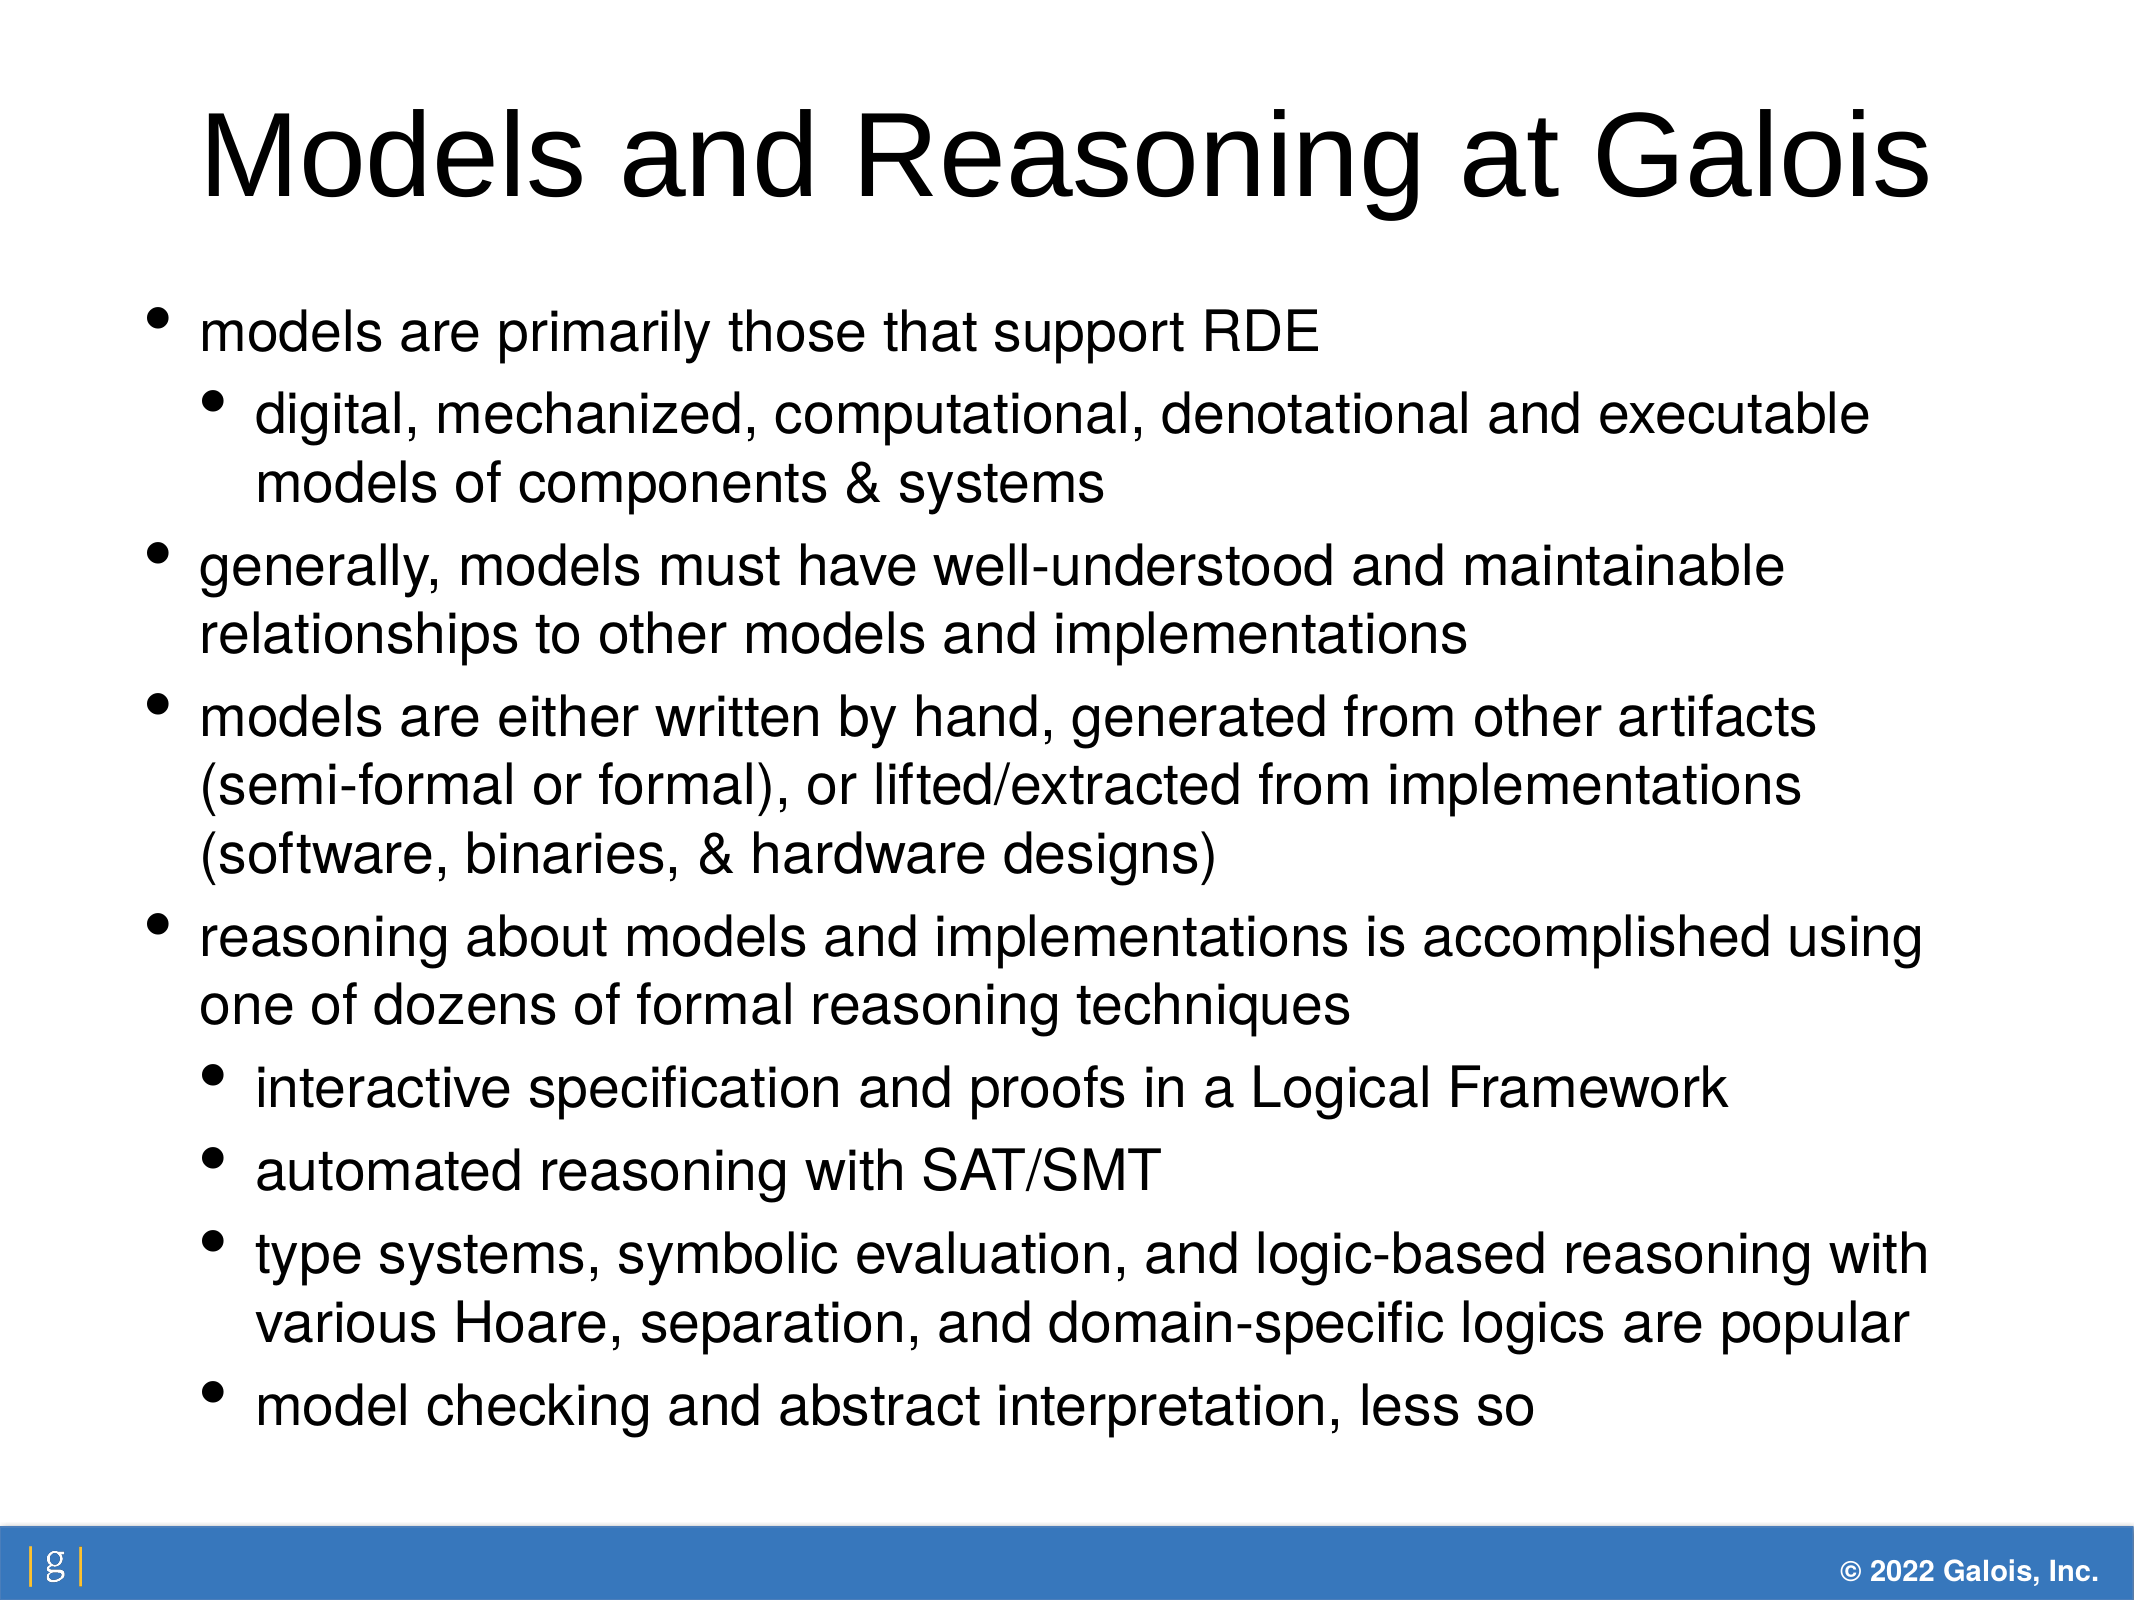

Models and Reasoning at Galois
models are primarily those that support RDE
digital, mechanized, computational, denotational and executable models of components & systems
generally, models must have well-understood and maintainable relationships to other models and implementations
models are either written by hand, generated from other artifacts (semi-formal or formal), or lifted/extracted from implementations (software, binaries, & hardware designs)
reasoning about models and implementations is accomplished using one of dozens of formal reasoning techniques
interactive specification and proofs in a Logical Framework
automated reasoning with SAT/SMT
type systems, symbolic evaluation, and logic-based reasoning with various Hoare, separation, and domain-specific logics are popular
model checking and abstract interpretation, less so
27